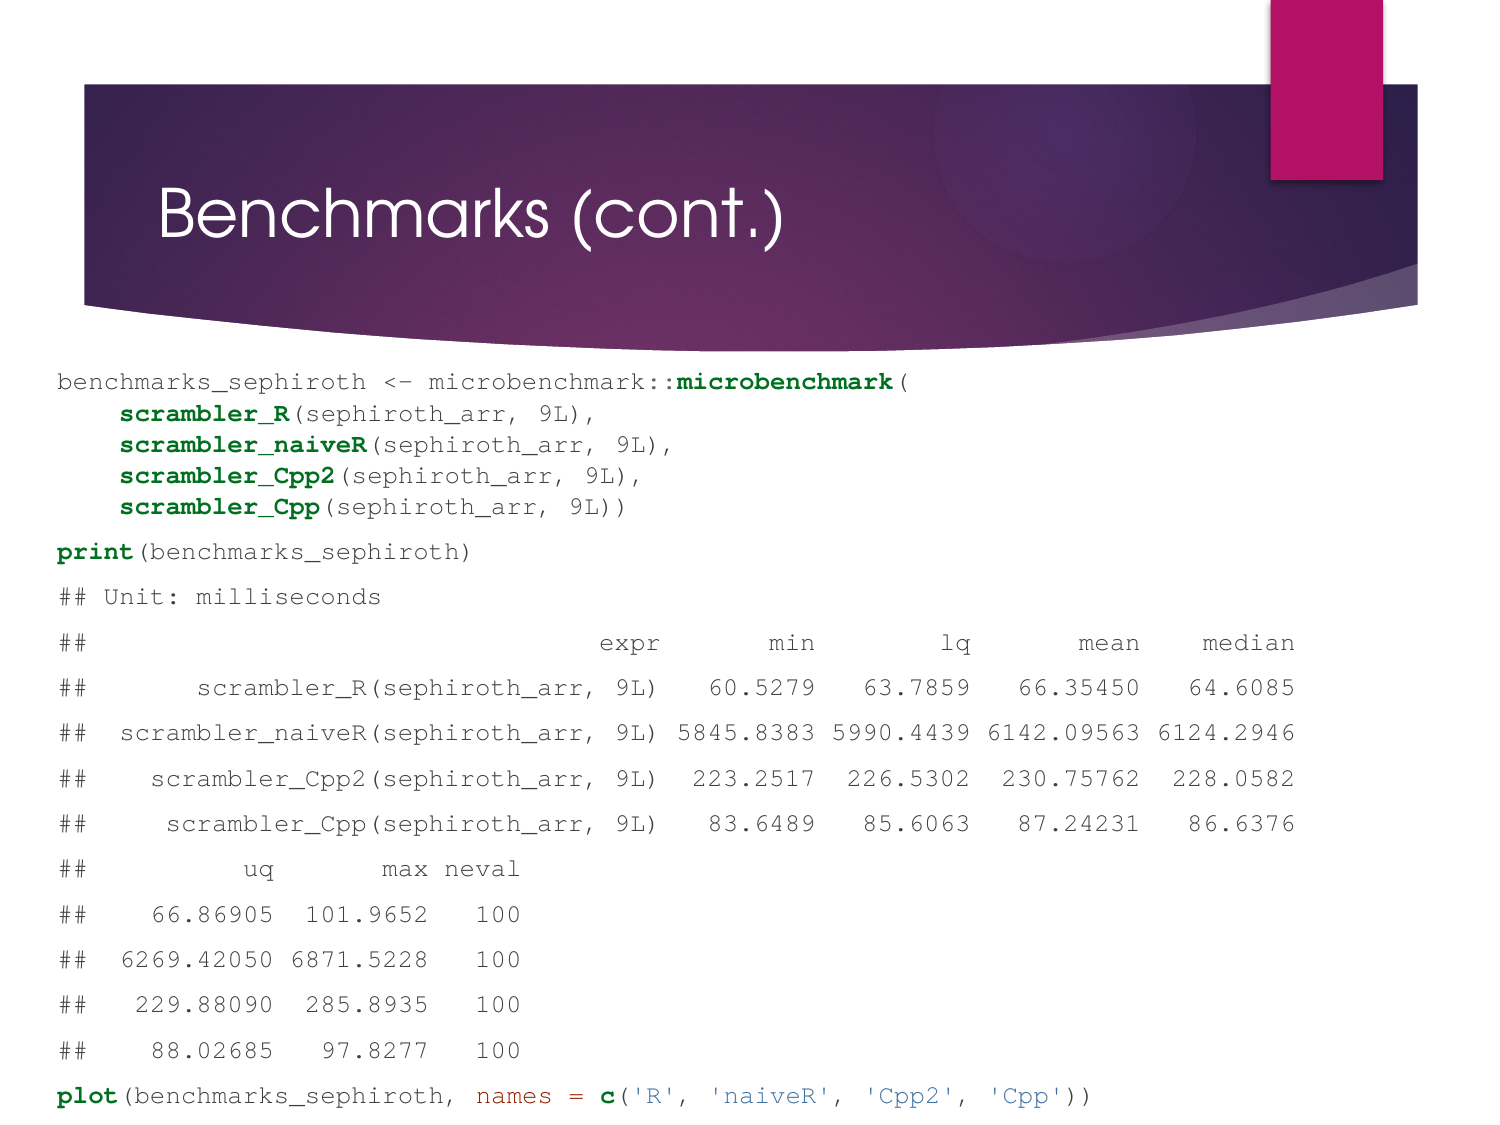

# Benchmarks (cont.)
benchmarks_sephiroth <- microbenchmark::microbenchmark(
    scrambler_R(sephiroth_arr, 9L),
    scrambler_naiveR(sephiroth_arr, 9L),
    scrambler_Cpp2(sephiroth_arr, 9L),
    scrambler_Cpp(sephiroth_arr, 9L))
print(benchmarks_sephiroth)
## Unit: milliseconds
##                                 expr       min        lq       mean    median
##       scrambler_R(sephiroth_arr, 9L)   60.5279   63.7859   66.35450   64.6085
##  scrambler_naiveR(sephiroth_arr, 9L) 5845.8383 5990.4439 6142.09563 6124.2946
##    scrambler_Cpp2(sephiroth_arr, 9L)  223.2517  226.5302  230.75762  228.0582
##     scrambler_Cpp(sephiroth_arr, 9L)   83.6489   85.6063   87.24231   86.6376
##          uq       max neval
##    66.86905  101.9652   100
##  6269.42050 6871.5228   100
##   229.88090  285.8935   100
##    88.02685   97.8277   100
plot(benchmarks_sephiroth, names = c('R', 'naiveR', 'Cpp2', 'Cpp'))